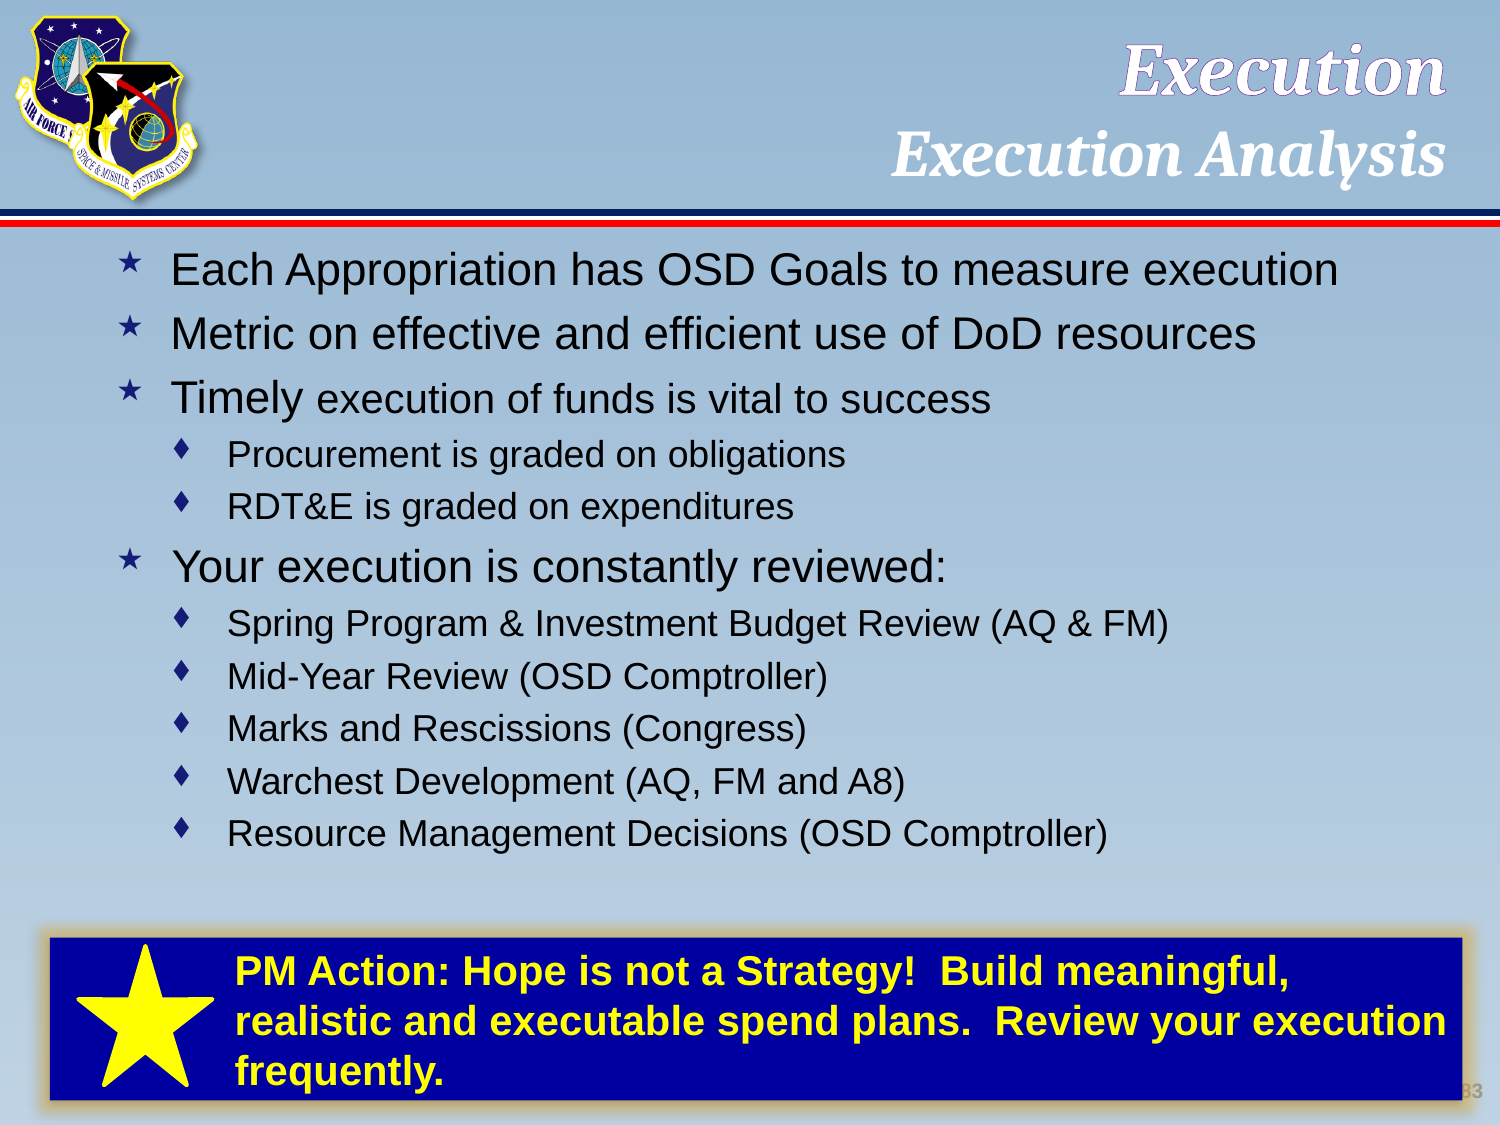

# Execution Execution Analysis
Each Appropriation has OSD Goals to measure execution
Metric on effective and efficient use of DoD resources
Timely execution of funds is vital to success
Procurement is graded on obligations
RDT&E is graded on expenditures
Your execution is constantly reviewed:
Spring Program & Investment Budget Review (AQ & FM)
Mid-Year Review (OSD Comptroller)
Marks and Rescissions (Congress)
Warchest Development (AQ, FM and A8)
Resource Management Decisions (OSD Comptroller)
PM Action: Hope is not a Strategy!  Build meaningful, realistic and executable spend plans.  Review your execution frequently.

183